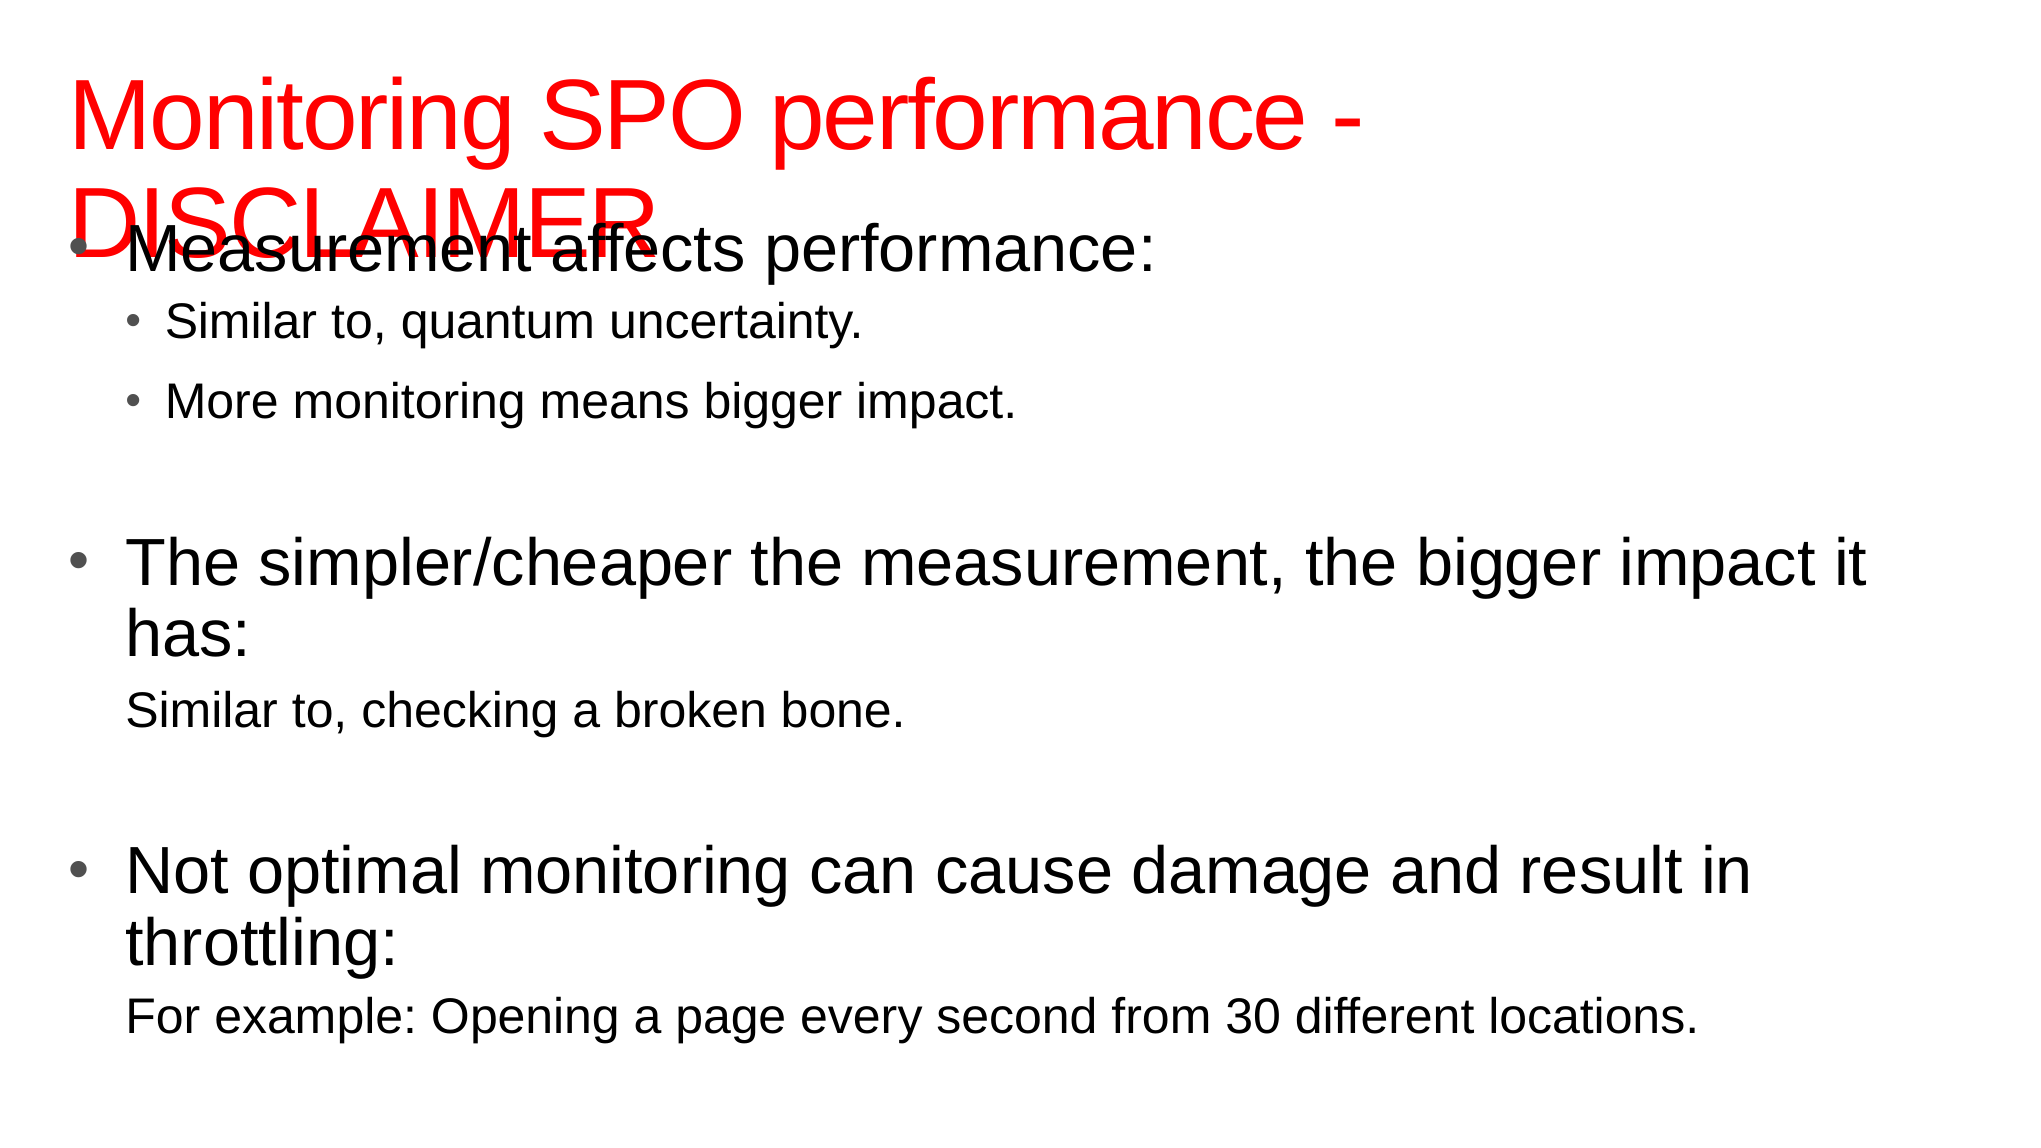

# Monitoring SPO performance - DISCLAIMER
Measurement affects performance:
Similar to, quantum uncertainty.
More monitoring means bigger impact.
The simpler/cheaper the measurement, the bigger impact it has:
Similar to, checking a broken bone.
Not optimal monitoring can cause damage and result in throttling:
For example: Opening a page every second from 30 different locations.